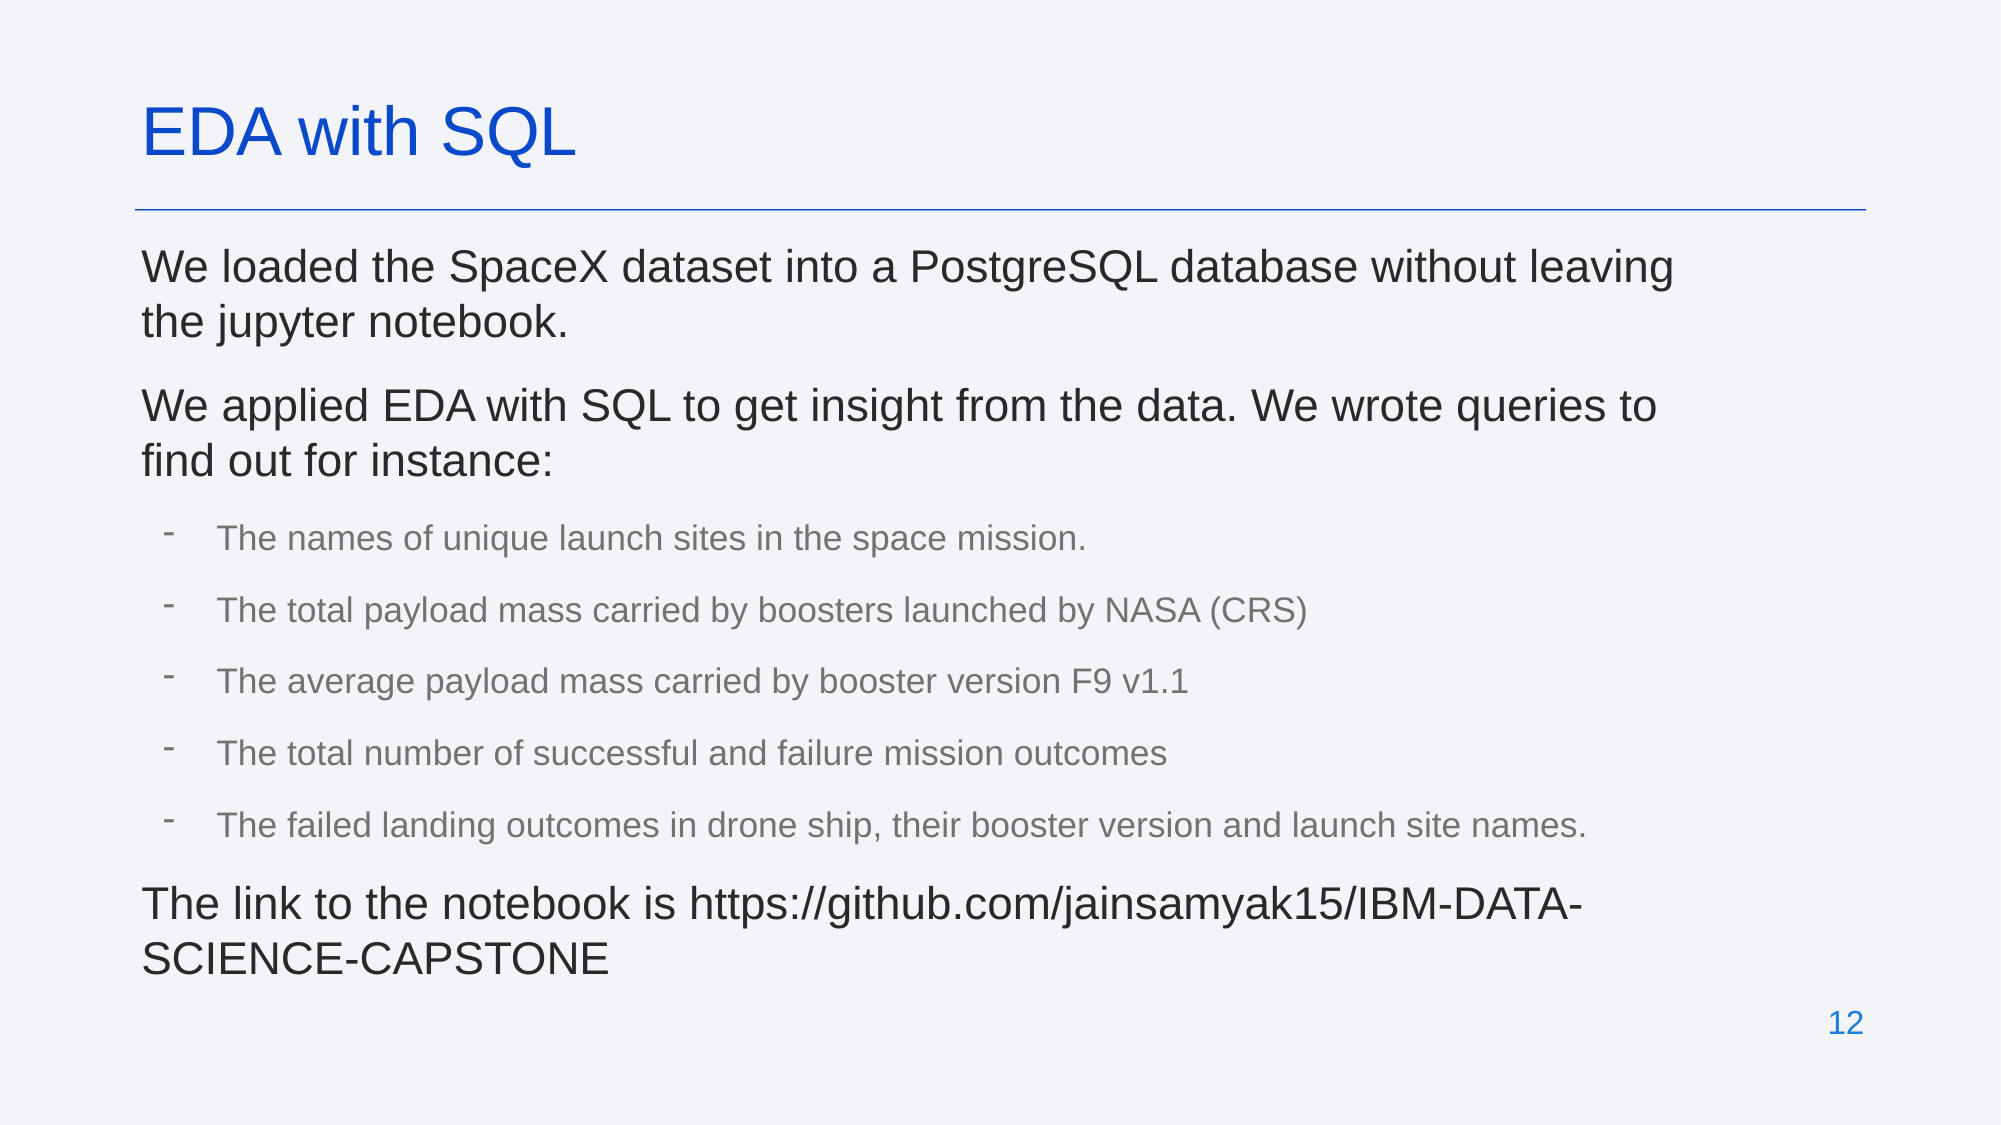

EDA with SQL
We loaded the SpaceX dataset into a PostgreSQL database without leaving the jupyter notebook.
We applied EDA with SQL to get insight from the data. We wrote queries to find out for instance:
The names of unique launch sites in the space mission.
The total payload mass carried by boosters launched by NASA (CRS)
The average payload mass carried by booster version F9 v1.1
The total number of successful and failure mission outcomes
The failed landing outcomes in drone ship, their booster version and launch site names.
The link to the notebook is https://github.com/jainsamyak15/IBM-DATA-SCIENCE-CAPSTONE

12